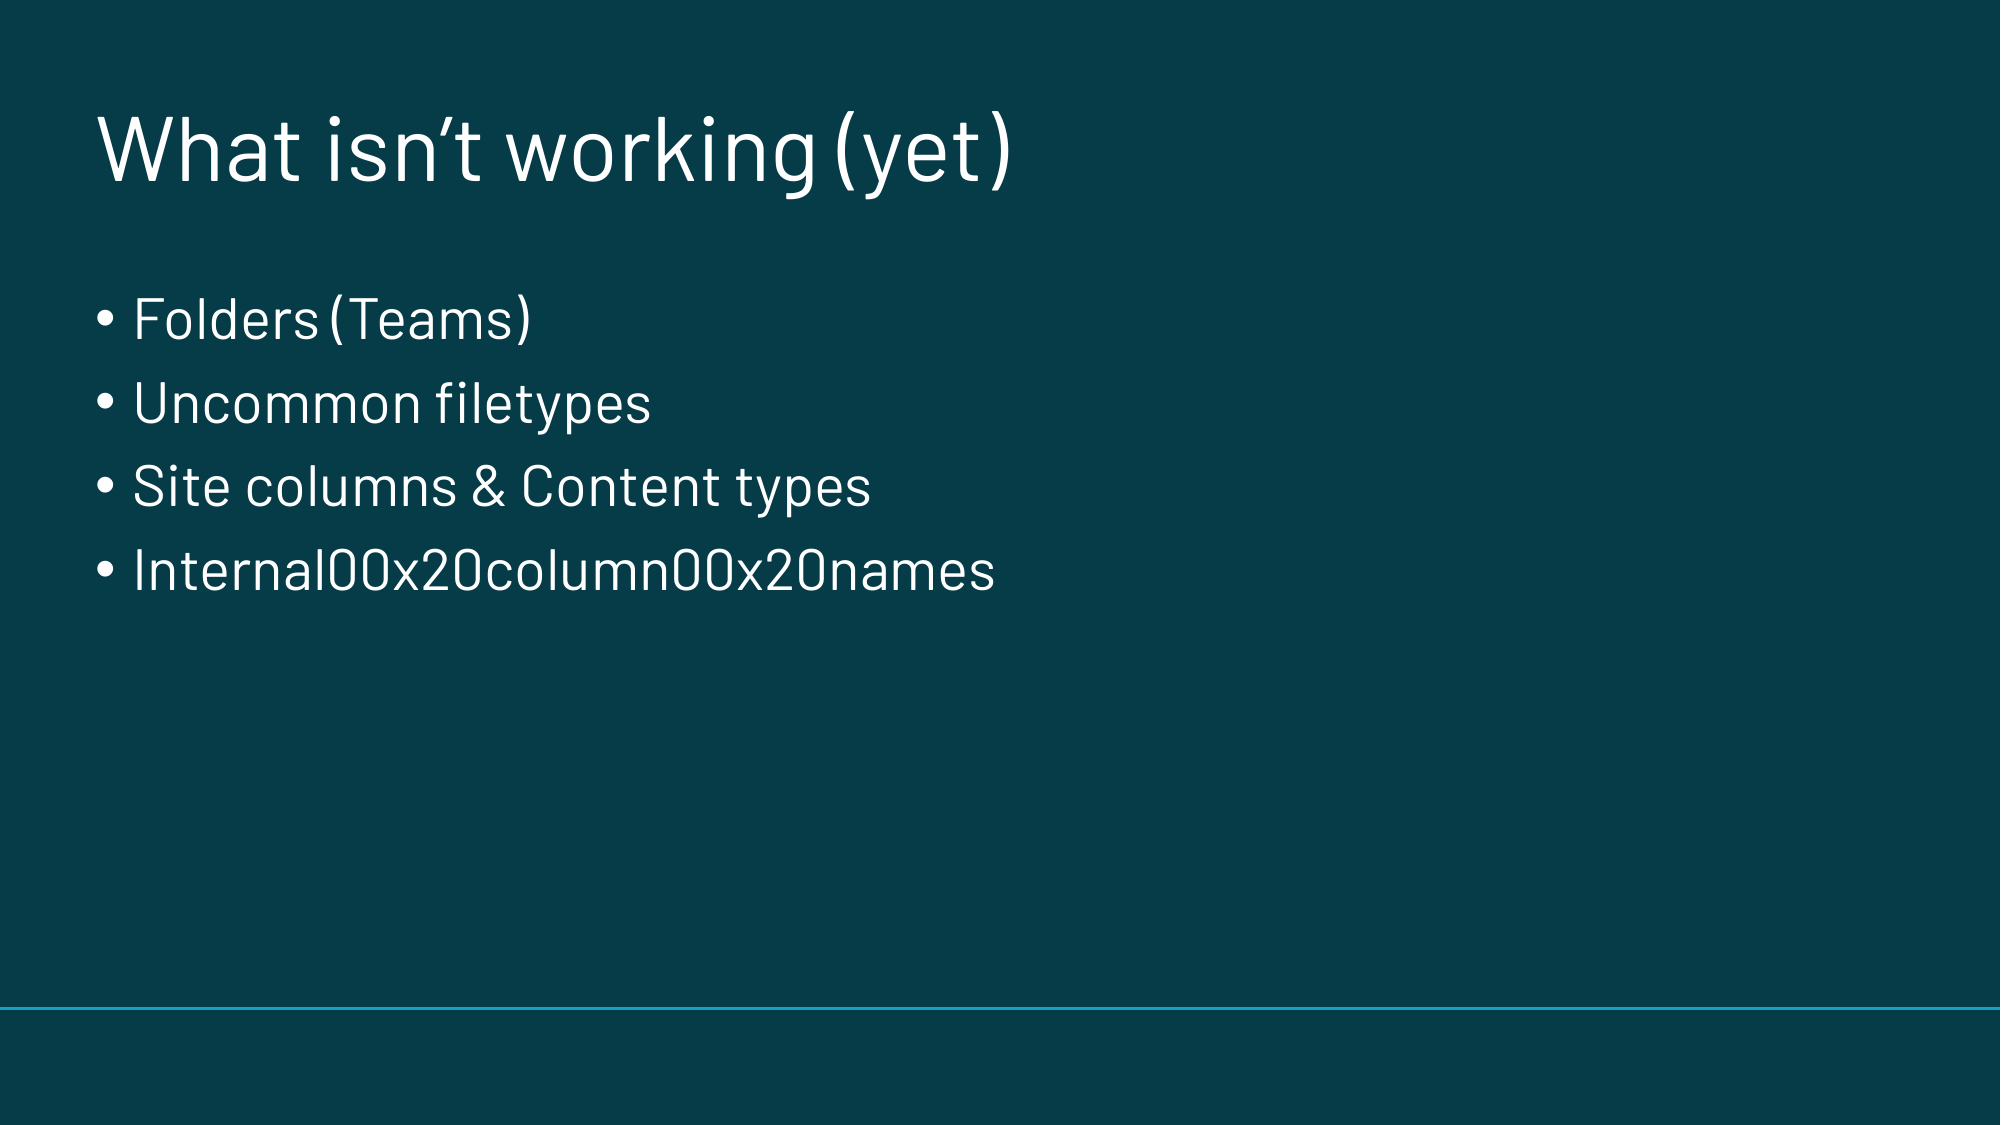

# What isn’t working (yet)
Folders (Teams)
Uncommon filetypes
Site columns & Content types
Internal00x20column00x20names